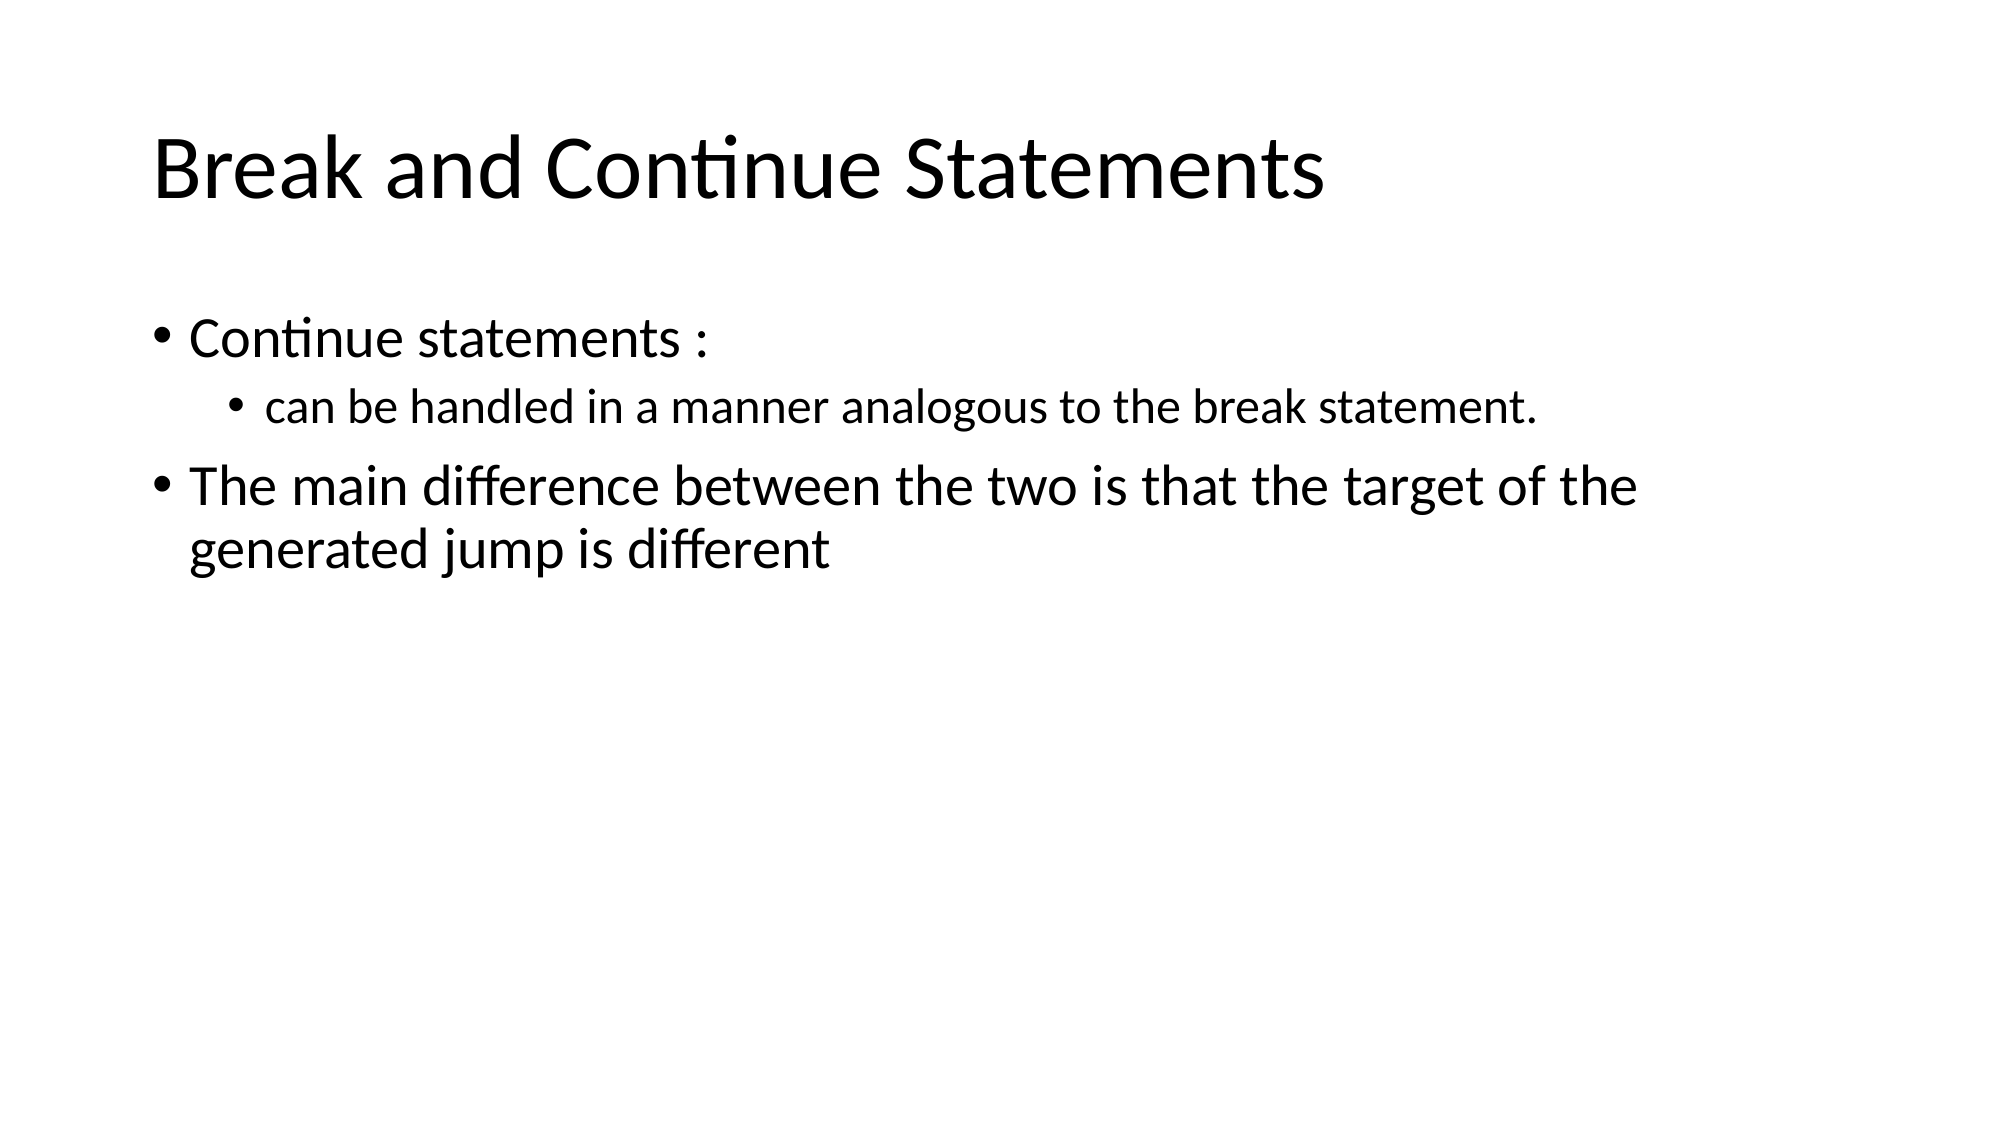

# Break and Continue Statements
Continue statements :
can be handled in a manner analogous to the break statement.
The main difference between the two is that the target of the generated jump is different